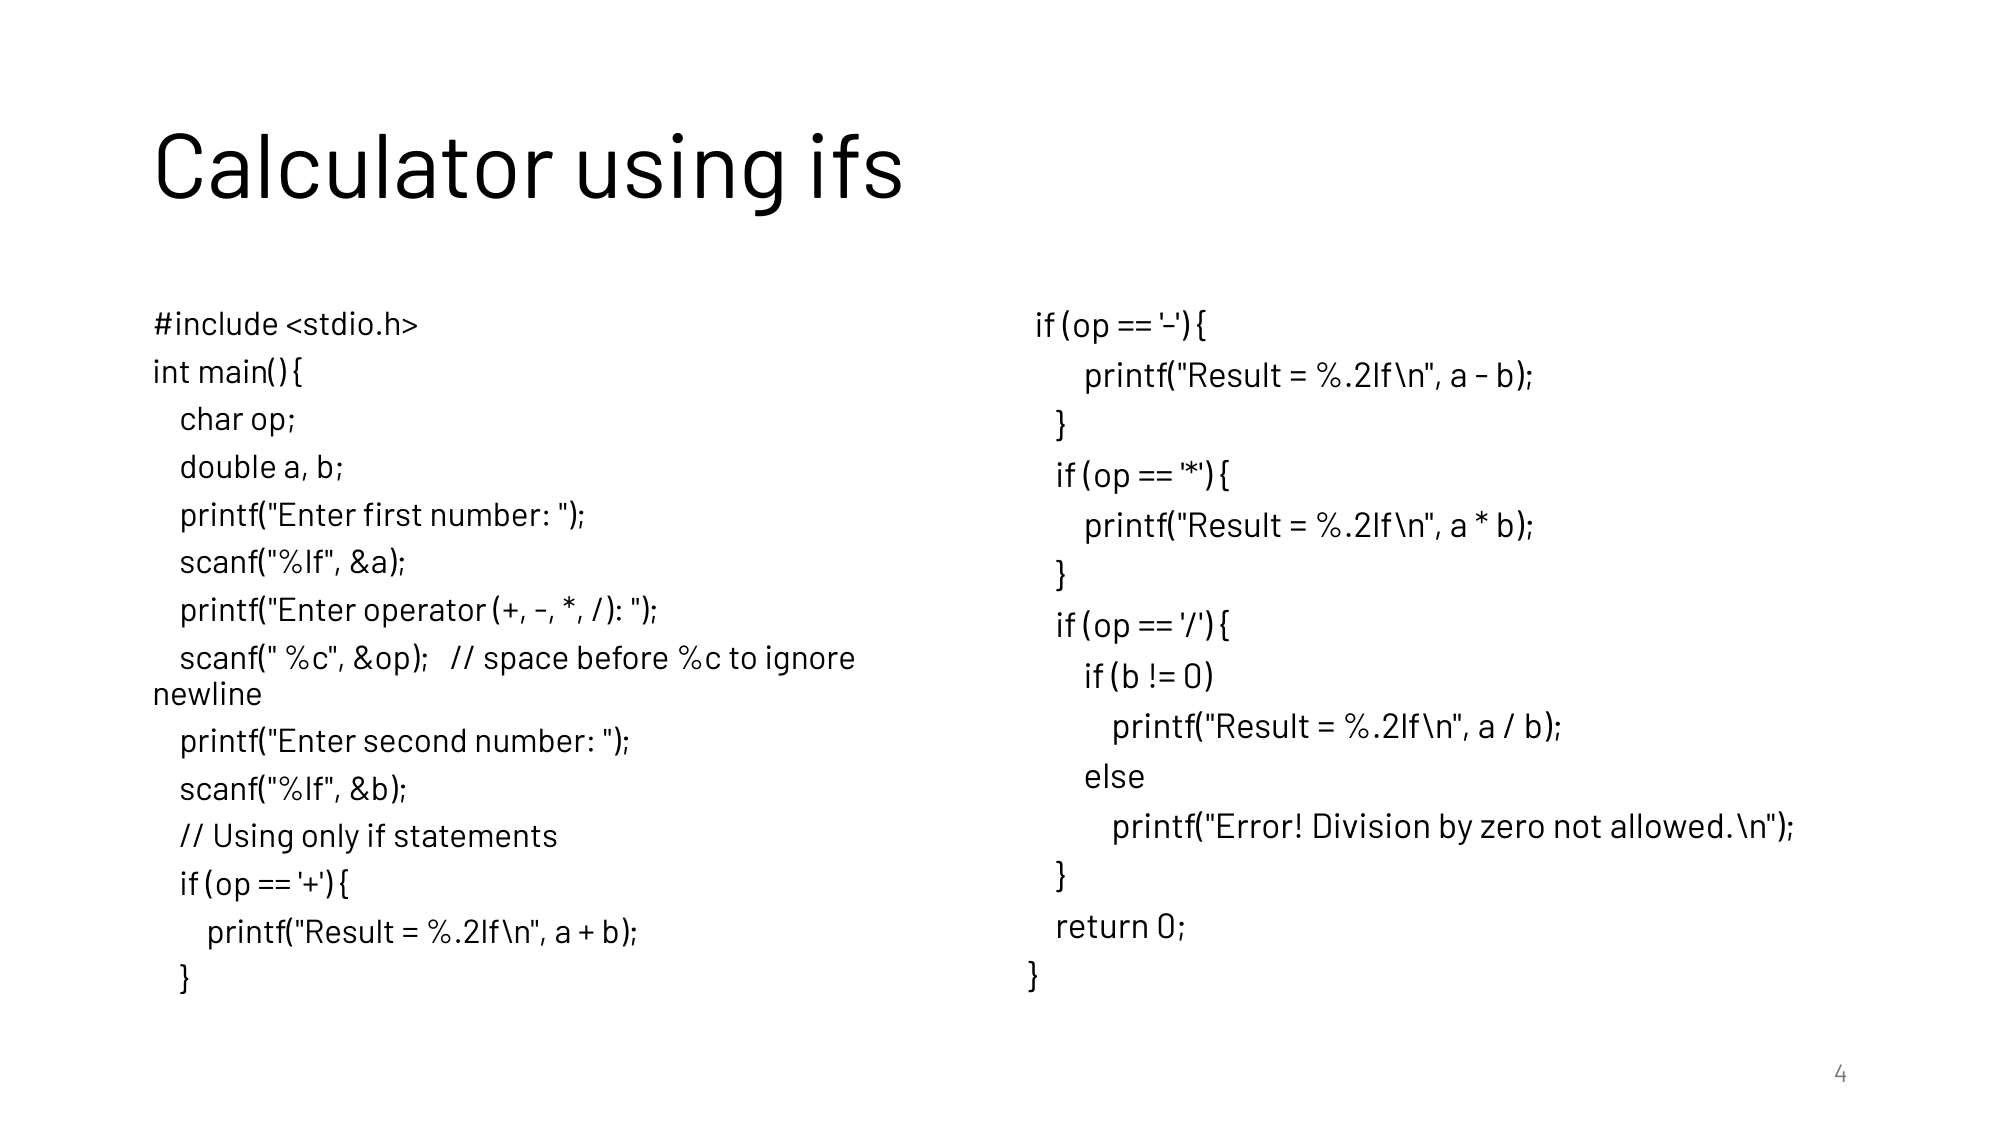

# Calculator using ifs
#include <stdio.h>
int main() {
    char op;
    double a, b;
    printf("Enter first number: ");
    scanf("%lf", &a);
    printf("Enter operator (+, -, *, /): ");
    scanf(" %c", &op);   // space before %c to ignore newline
    printf("Enter second number: ");
    scanf("%lf", &b);
    // Using only if statements
    if (op == '+') {
        printf("Result = %.2lf\n", a + b);
    }
 if (op == '-') {
        printf("Result = %.2lf\n", a - b);
    }
    if (op == '*') {
        printf("Result = %.2lf\n", a * b);
    }
    if (op == '/') {
        if (b != 0)
            printf("Result = %.2lf\n", a / b);
        else
            printf("Error! Division by zero not allowed.\n");
    }
    return 0;
}
4